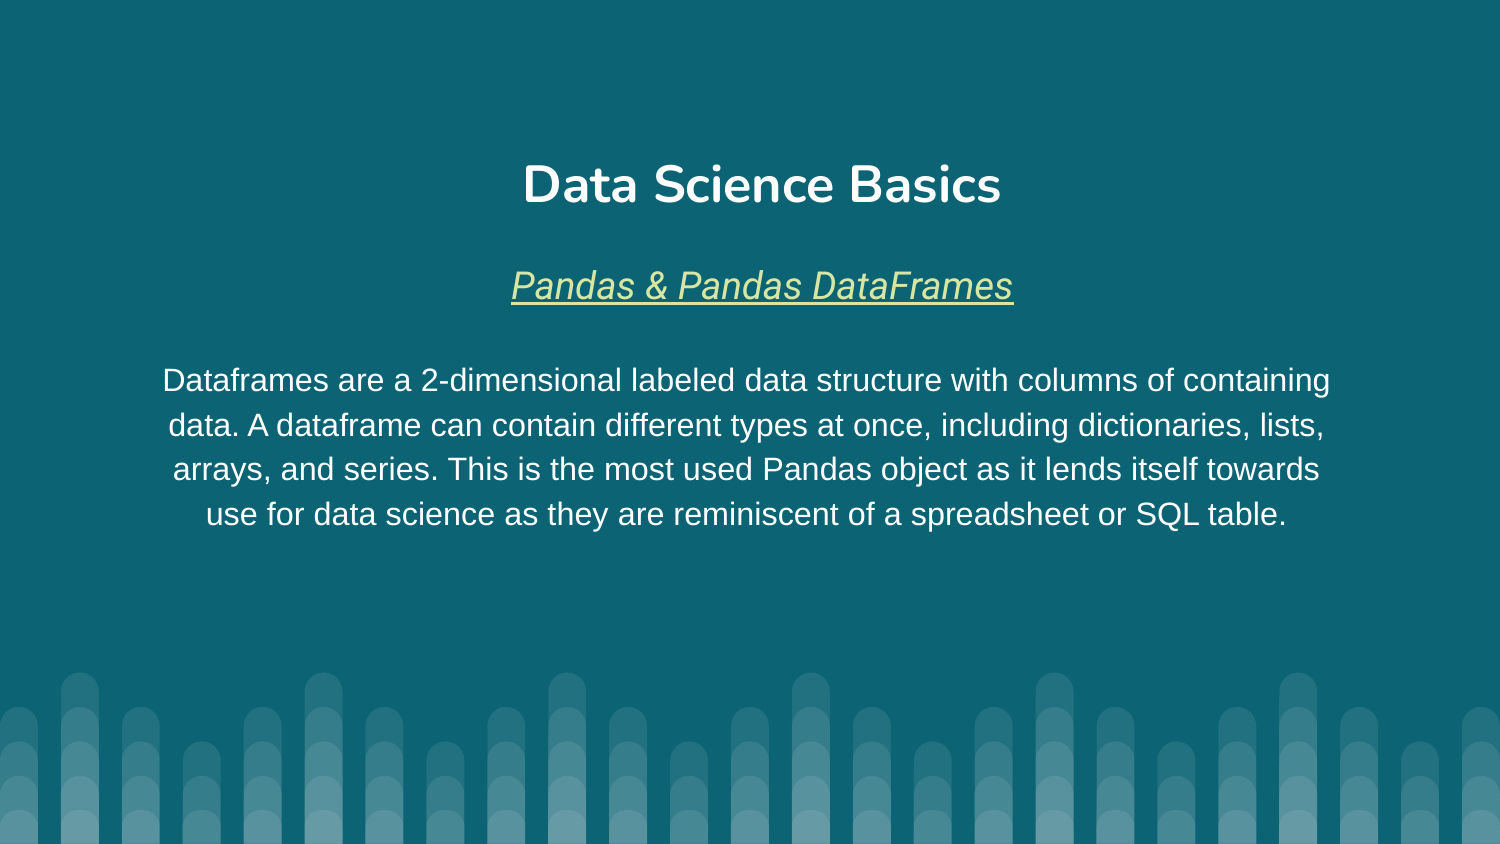

# Data Science Basics
Pandas & Pandas DataFrames
Dataframes are a 2-dimensional labeled data structure with columns of containing data. A dataframe can contain different types at once, including dictionaries, lists, arrays, and series. This is the most used Pandas object as it lends itself towards use for data science as they are reminiscent of a spreadsheet or SQL table.